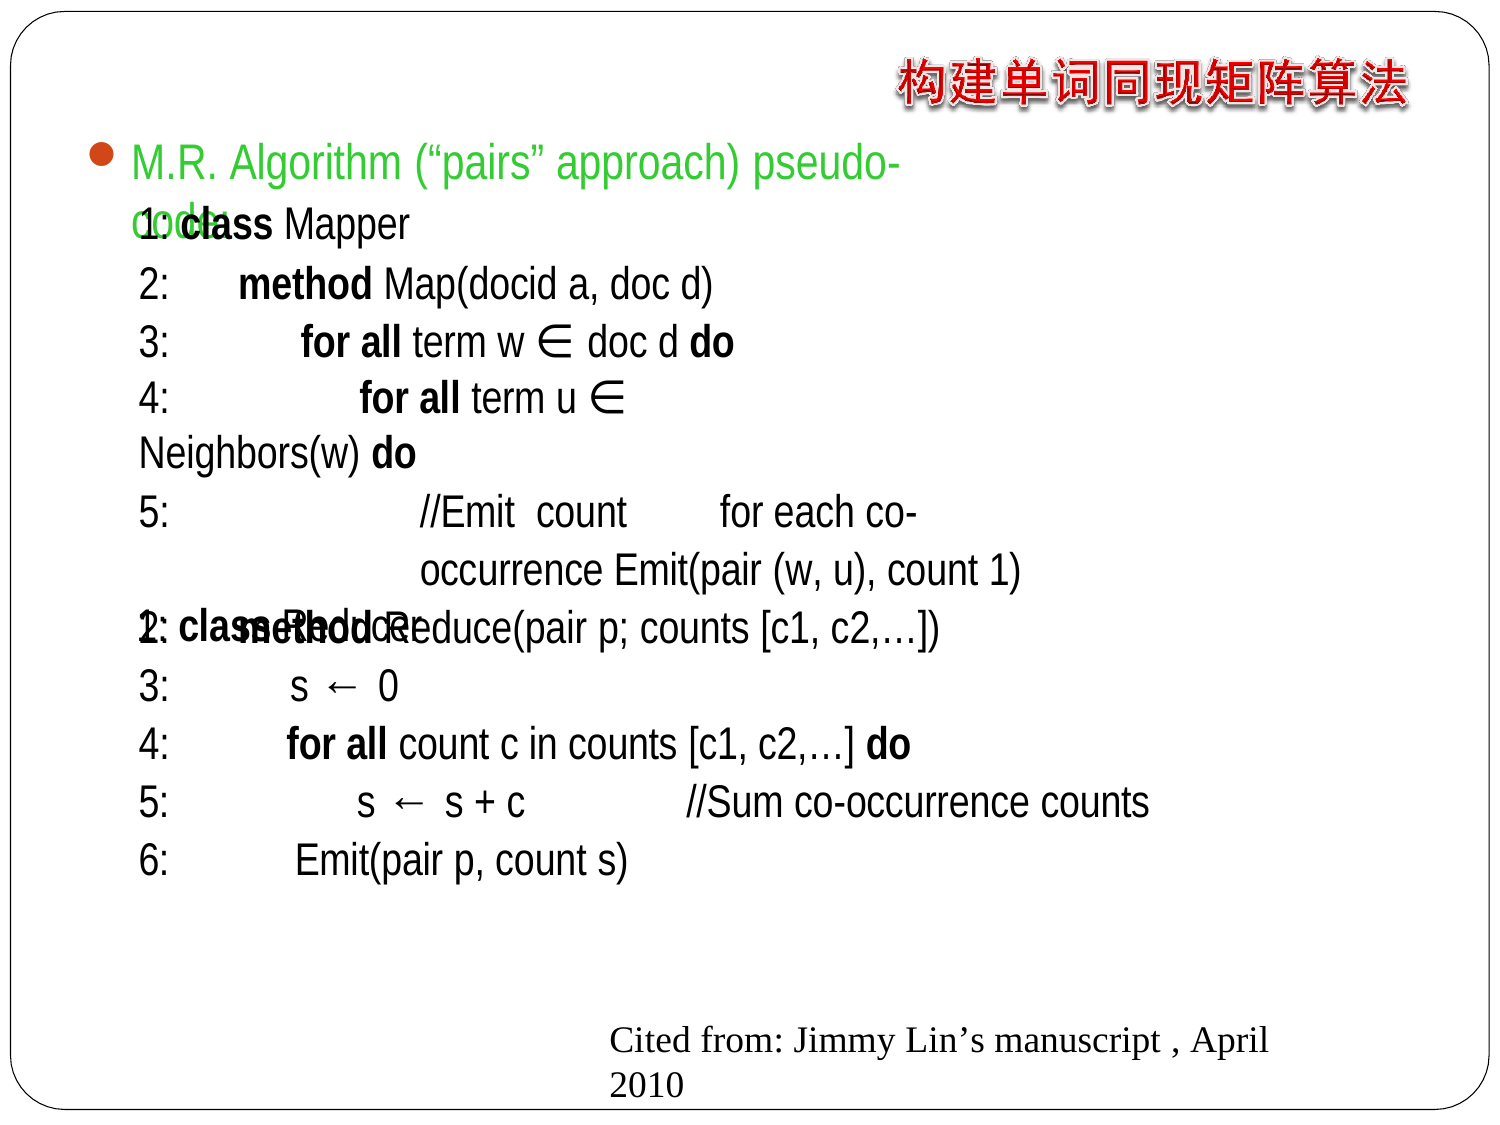

M.R. Algorithm (“pairs” approach) pseudo-code:
1: class Mapper
2:	method Map(docid a, doc d) 3:		for all term w ∈ doc d do
4:	for all term u ∈ Neighbors(w) do
5:	//Emit  count	for each co-occurrence Emit(pair (w, u), count 1)
1: class Reducer
2:	method Reduce(pair p; counts [c1, c2,…])
3:	s ← 0
4:	for all count c in counts [c1, c2,…] do
5:
6:
s ← s + c
Emit(pair p, count s)
//Sum co-occurrence counts
Cited from: Jimmy Lin’s manuscript , April 2010